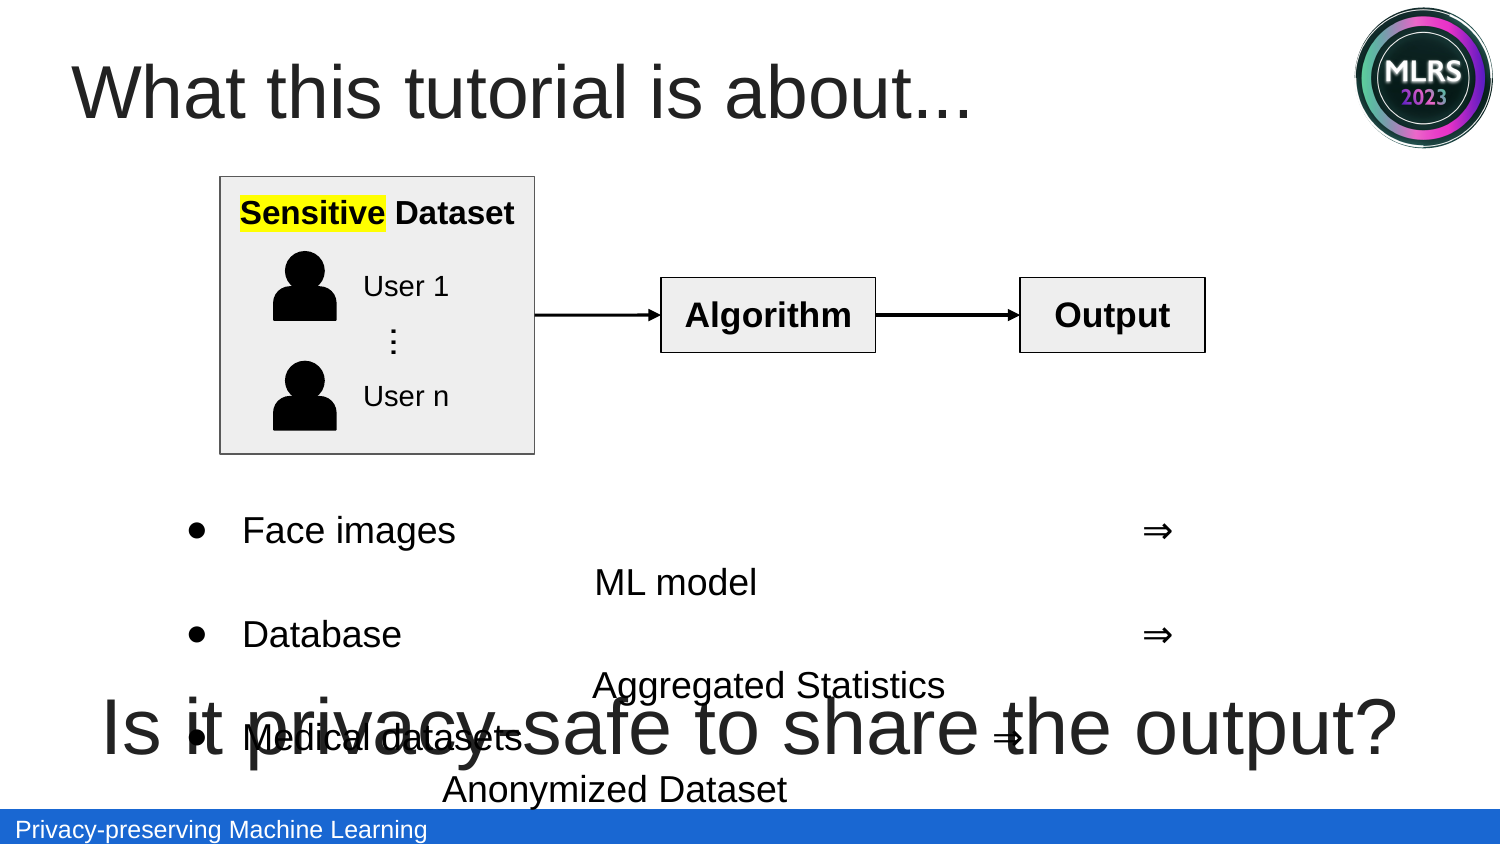

What this tutorial is about...
Sensitive Dataset
User 1

...
User n

Algorithm
Output
Face images					⇒			     ML model
Database					⇒			     Aggregated Statistics
Medical datasets				⇒			     Anonymized Dataset
Is it privacy-safe to share the output?